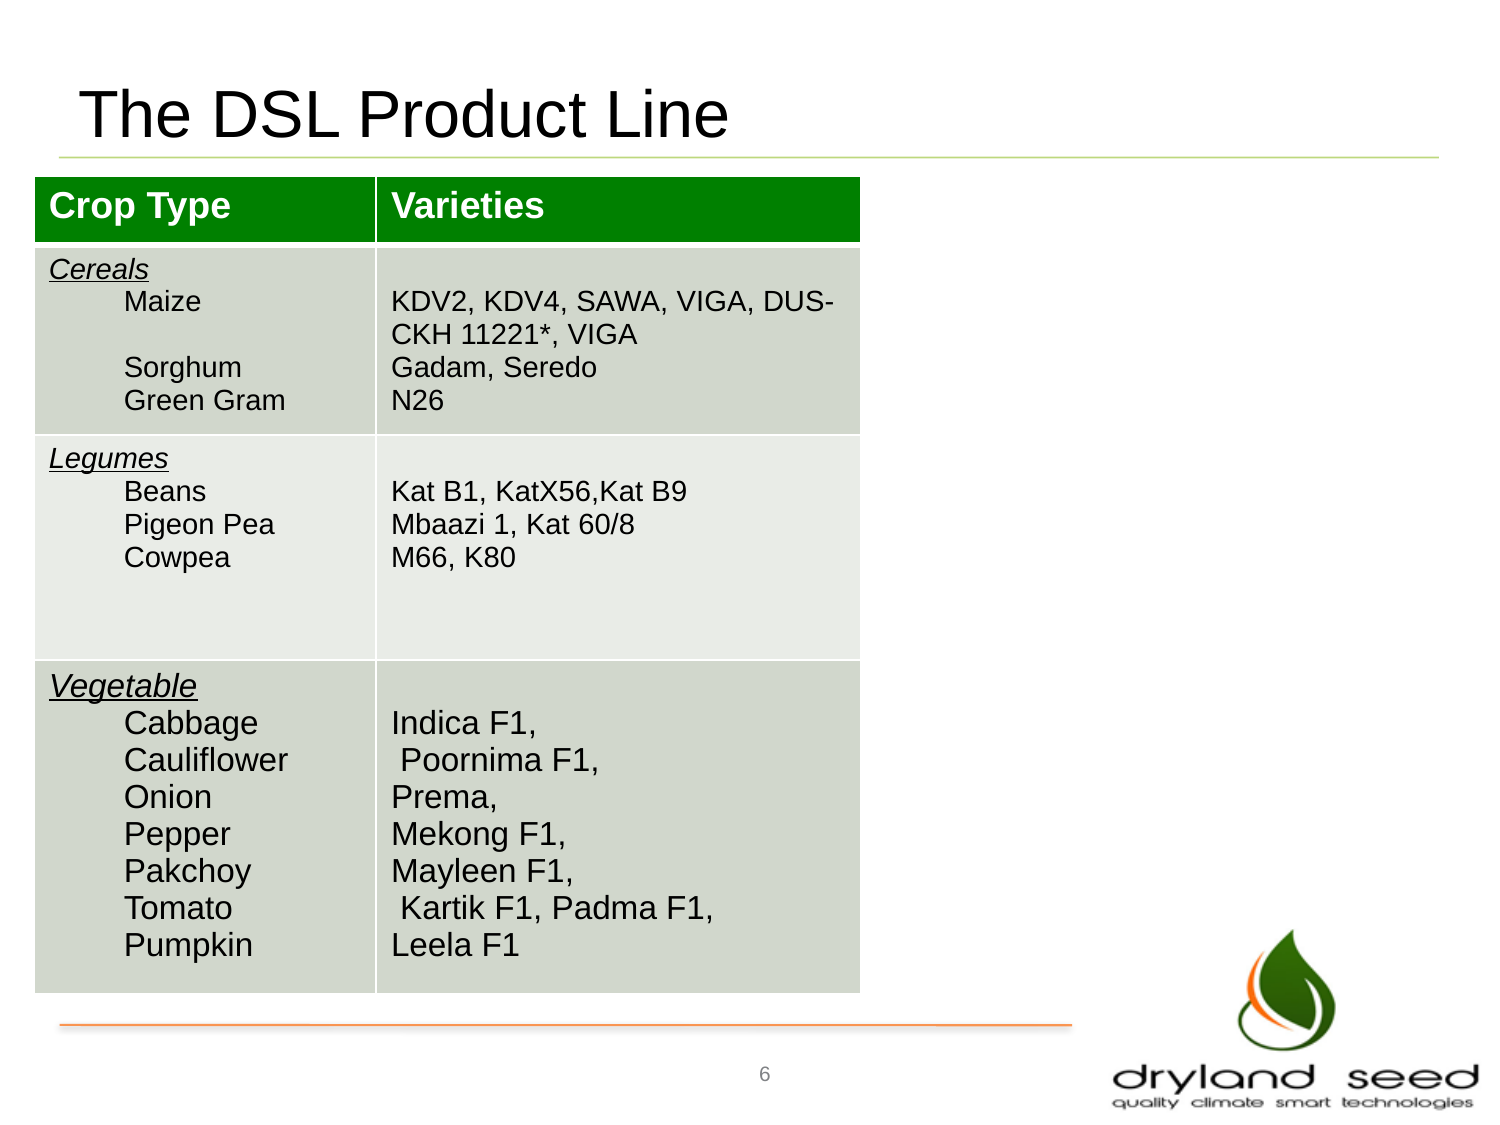

The DSL Product Line
| Crop Type | Varieties |
| --- | --- |
| Cereals Maize Sorghum Green Gram | KDV2, KDV4, SAWA, VIGA, DUS-CKH 11221\*, VIGA Gadam, Seredo N26 |
| Legumes Beans Pigeon Pea Cowpea | Kat B1, KatX56,Kat B9 Mbaazi 1, Kat 60/8 M66, K80 |
| Vegetable Cabbage Cauliflower Onion Pepper Pakchoy Tomato Pumpkin | Indica F1, Poornima F1, Prema, Mekong F1, Mayleen F1, Kartik F1, Padma F1, Leela F1 |